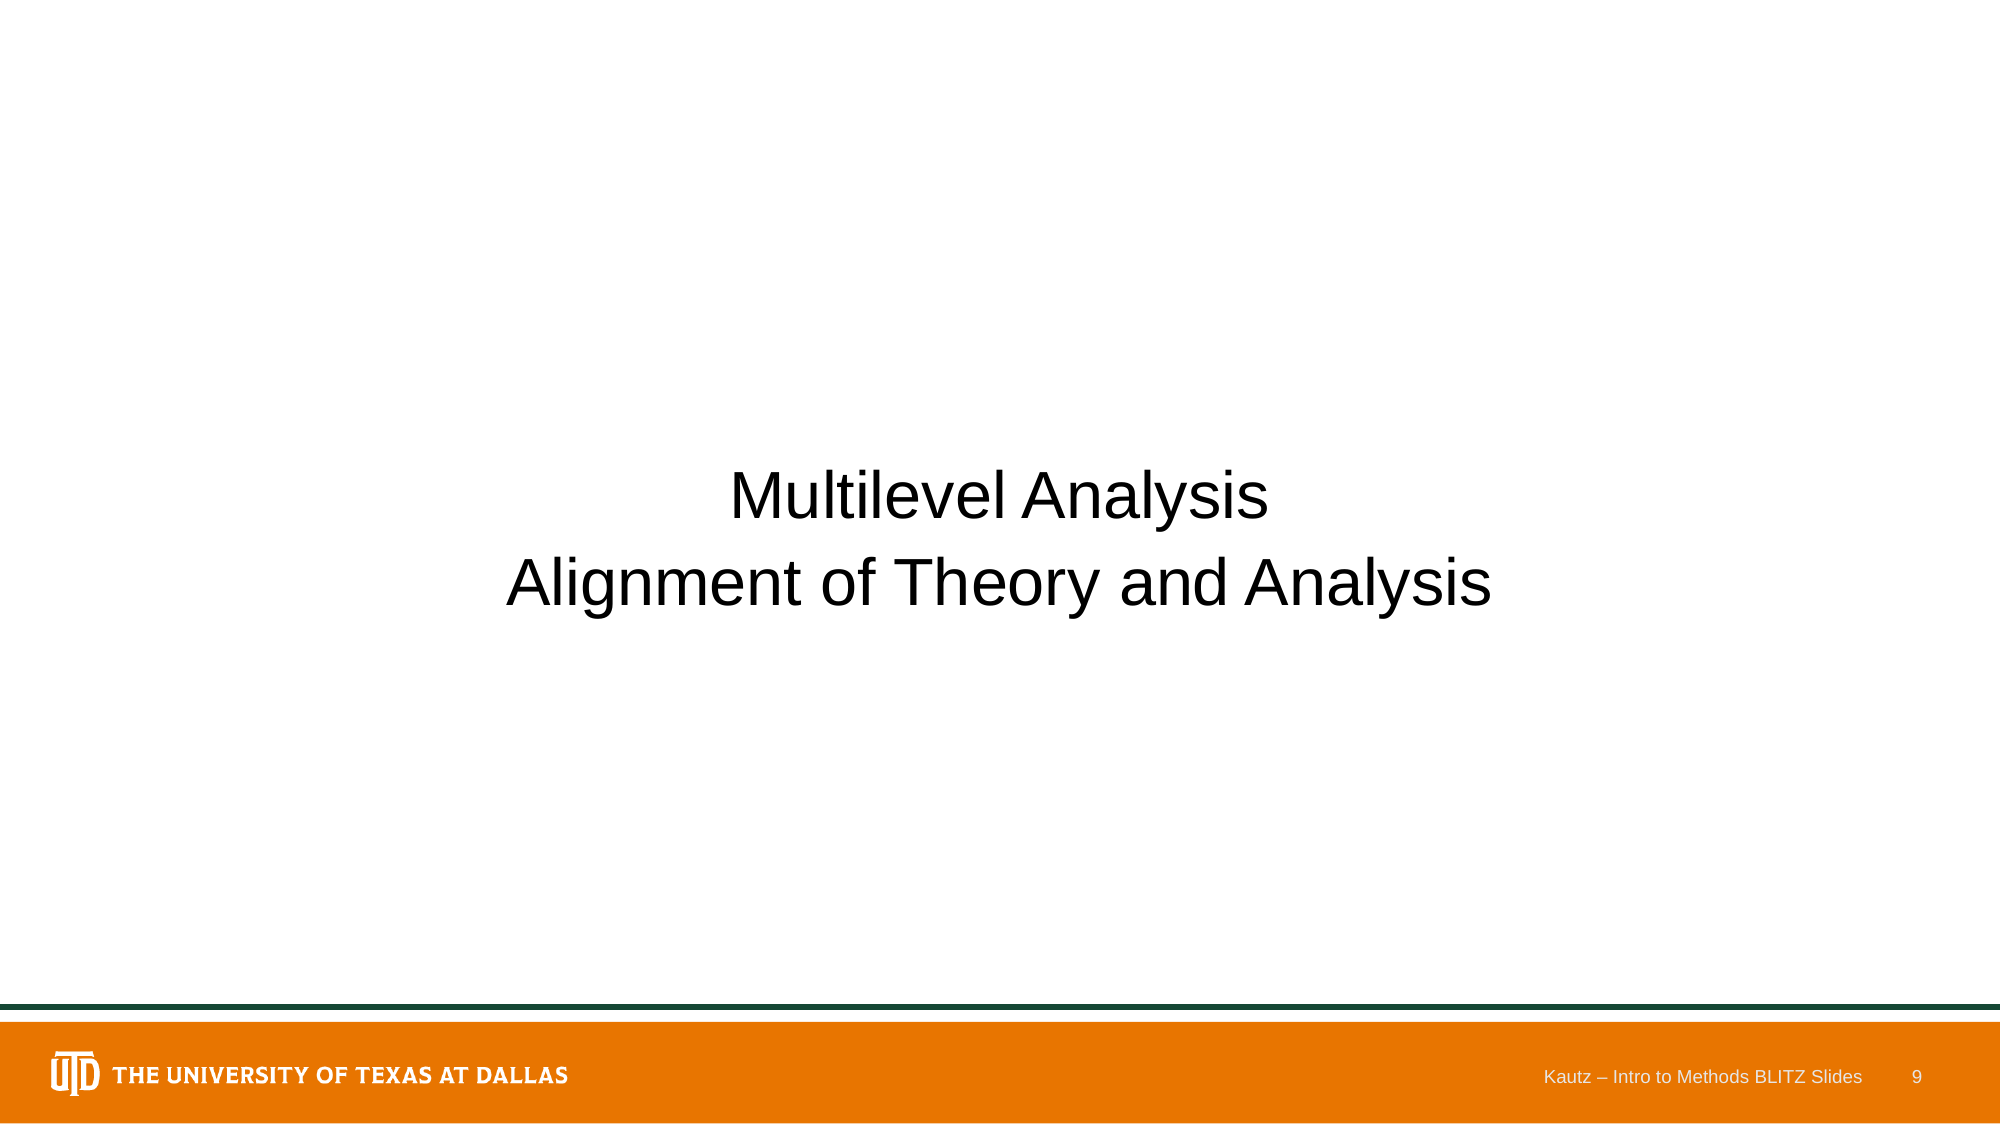

Multilevel Analysis
Alignment of Theory and Analysis
Kautz – Intro to Methods BLITZ Slides
9